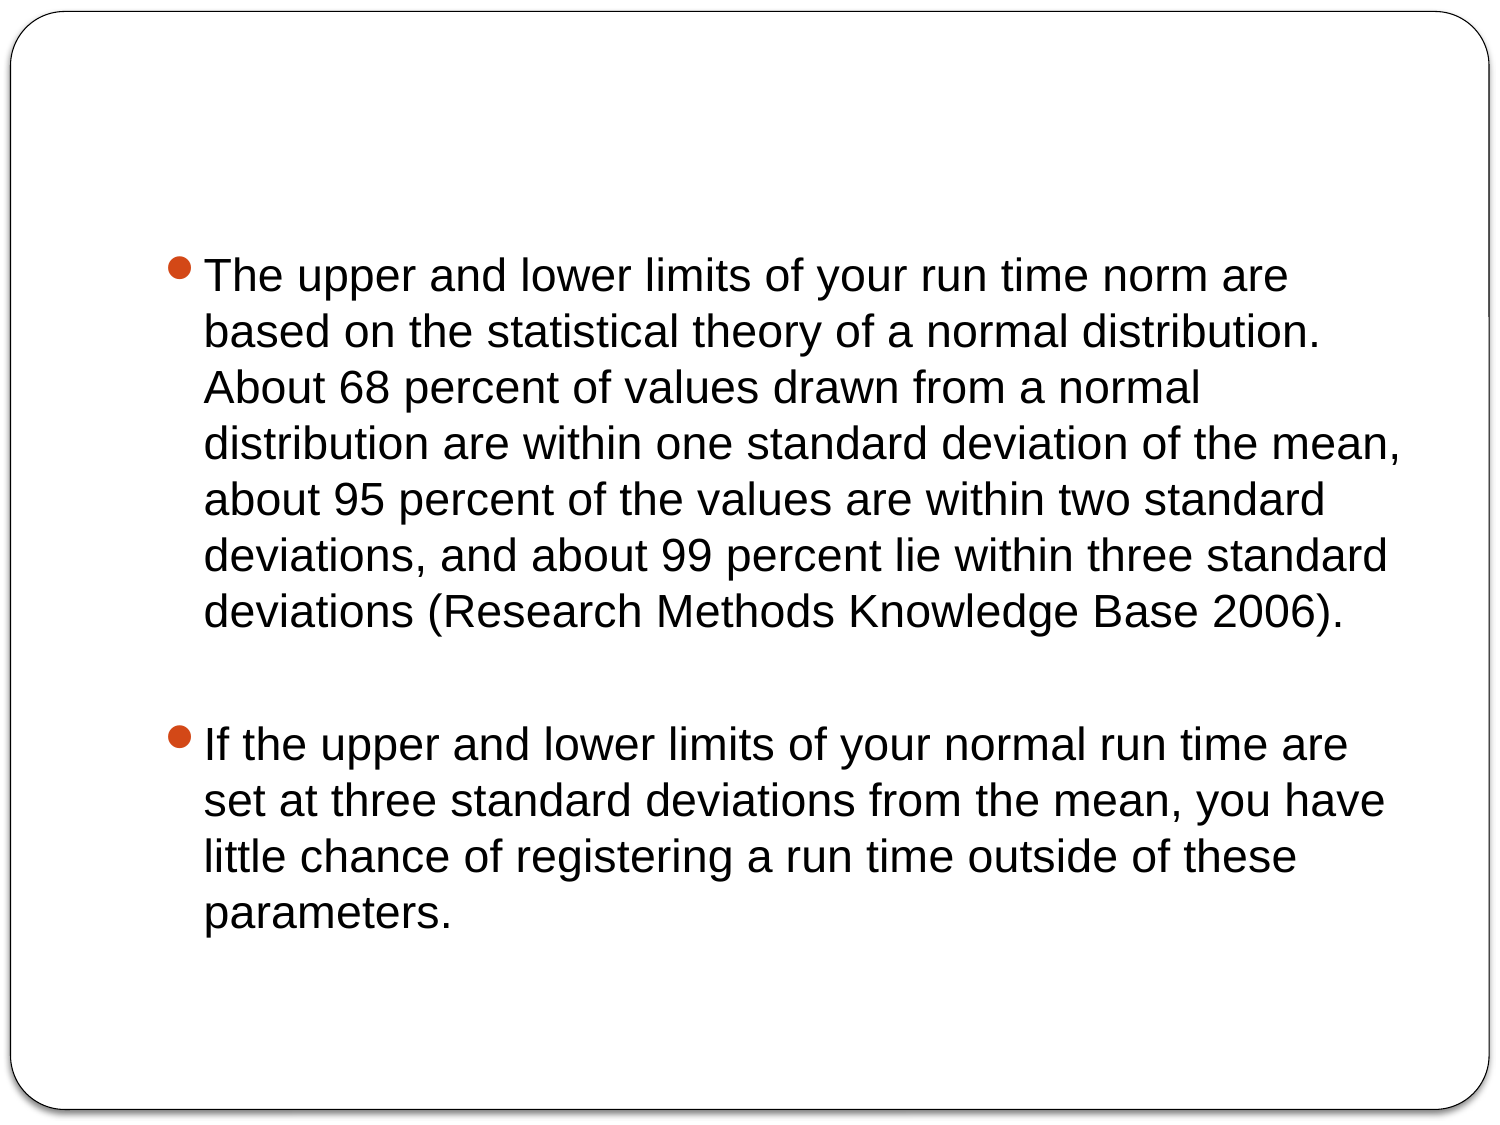

#
The upper and lower limits of your run time norm are based on the statistical theory of a normal distribution. About 68 percent of values drawn from a normal distribution are within one standard deviation of the mean, about 95 percent of the values are within two standard deviations, and about 99 percent lie within three standard deviations (Research Methods Knowledge Base 2006).

If the upper and lower limits of your normal run time are set at three standard deviations from the mean, you have little chance of registering a run time outside of these parameters.